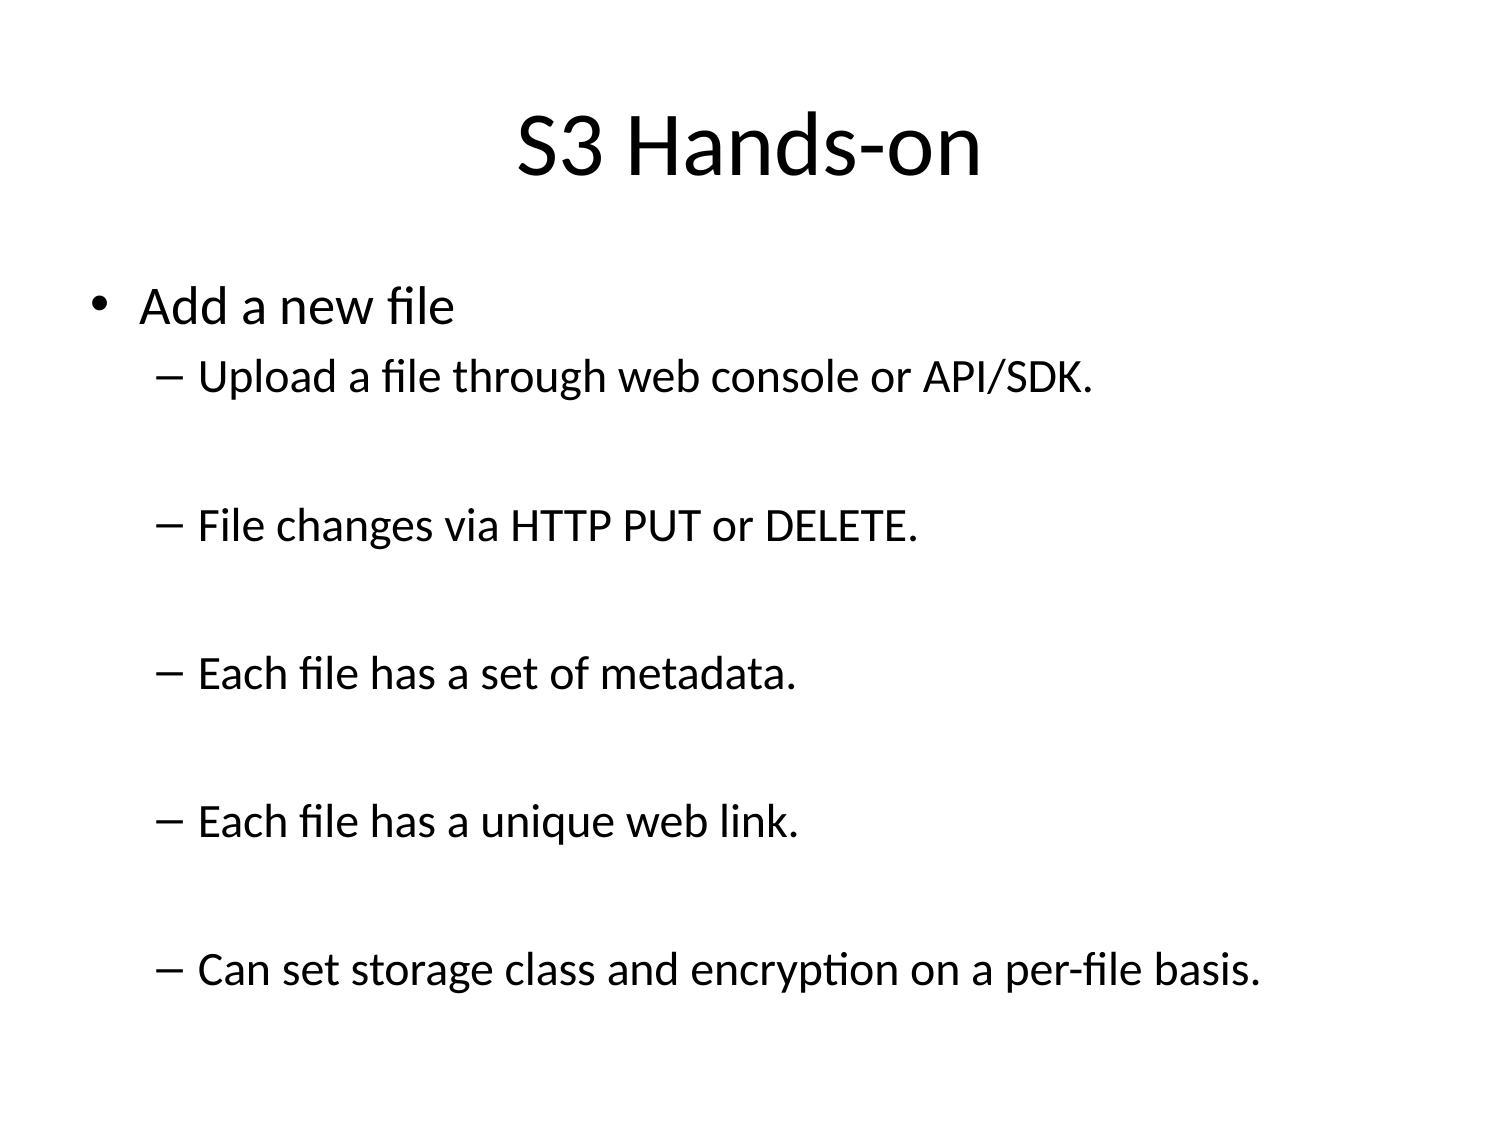

# S3 Hands-on
Add a new file
Upload a file through web console or API/SDK.

File changes via HTTP PUT or DELETE.

Each file has a set of metadata.

Each file has a unique web link.

Can set storage class and encryption on a per-file basis.